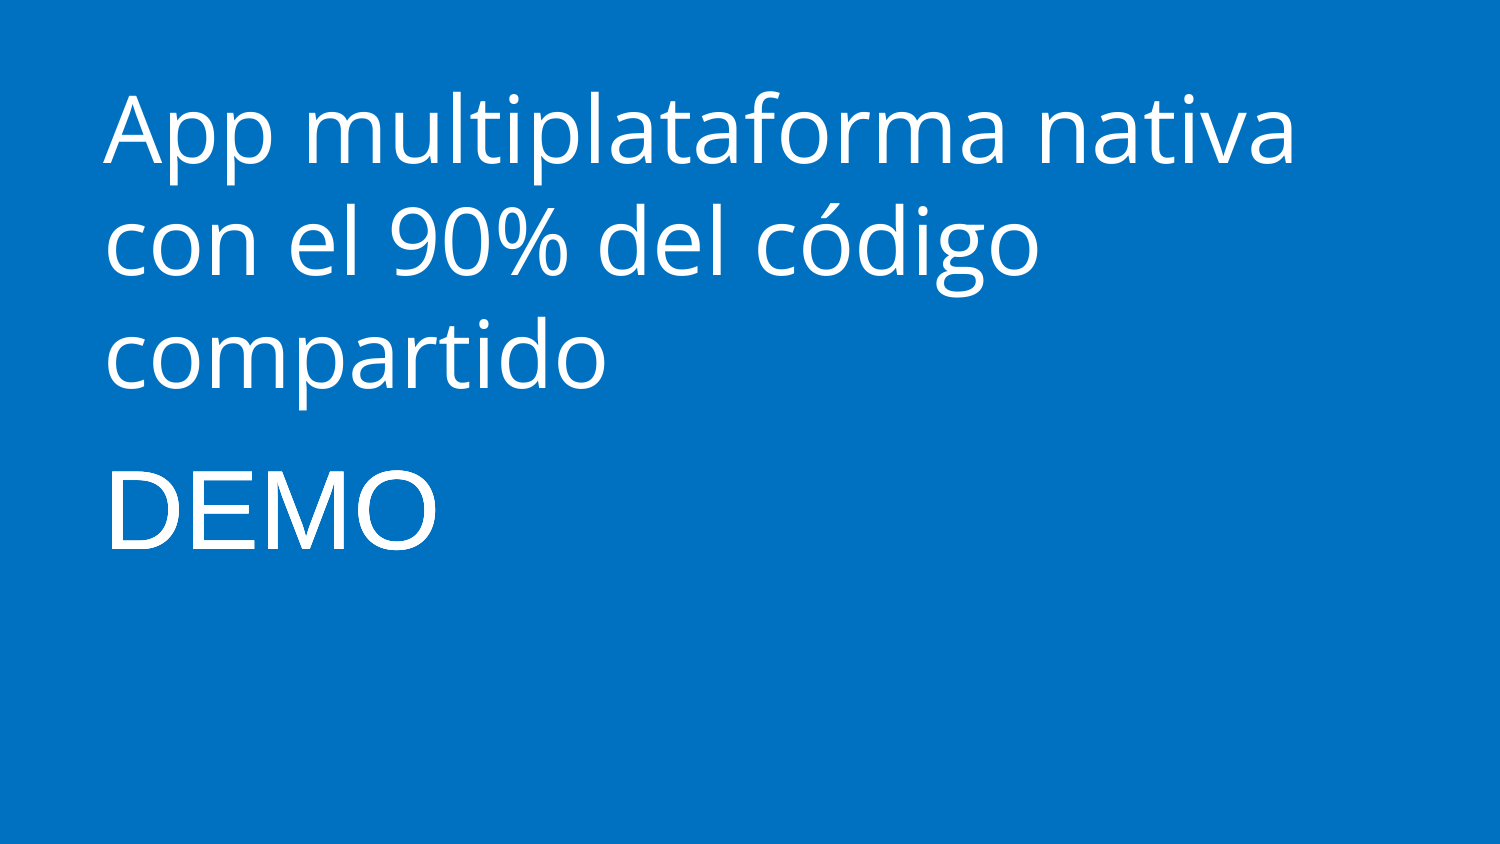

# App multiplataforma nativa con el 90% del código compartido